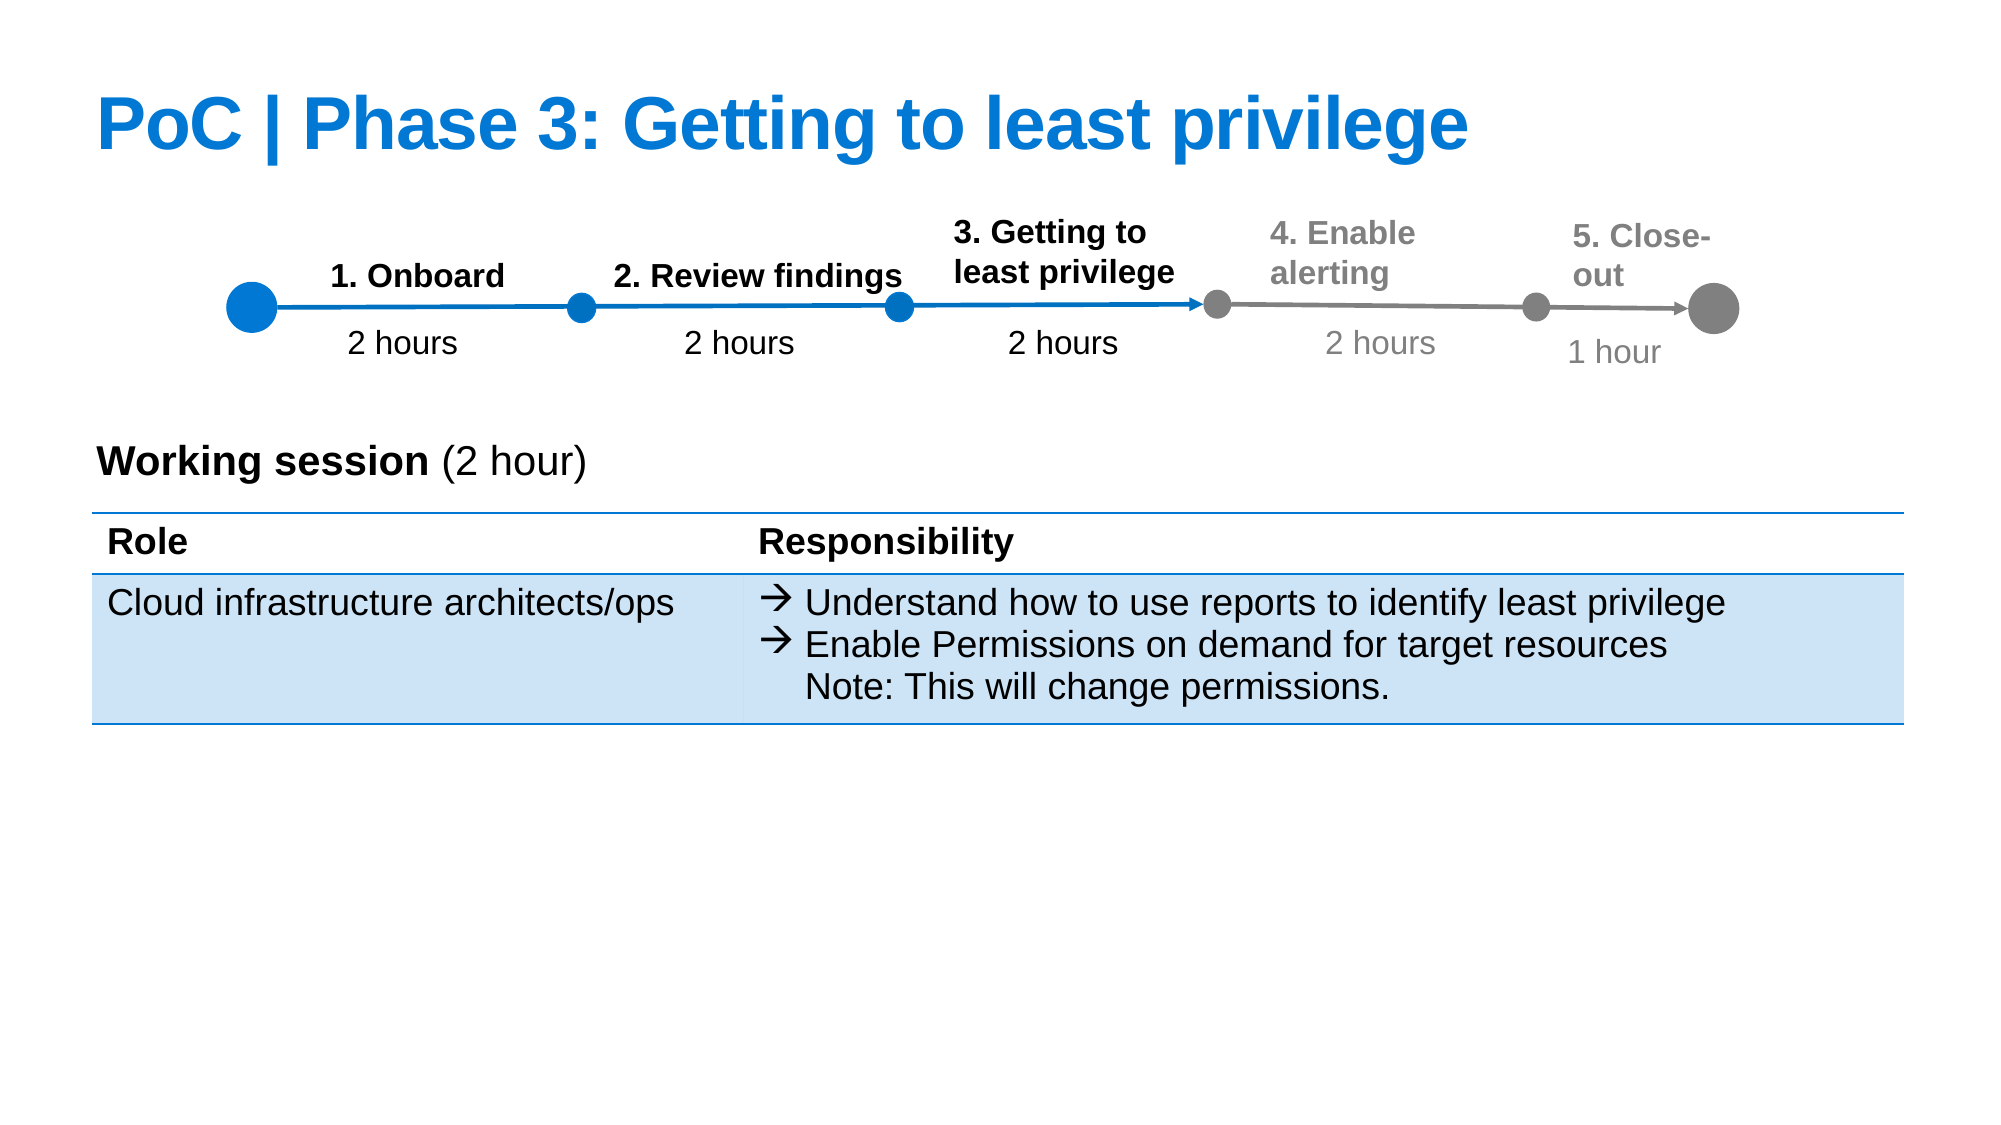

# PoC | Phase 3: Getting to least privilege
3. Getting to least privilege
4. Enable alerting
5. Close-out
1. Onboard
2. Review findings

2 hours
2 hours
2 hours
2 hours
1 hour
Working session (2 hour)
| Role | Responsibility |
| --- | --- |
| Cloud infrastructure architects/ops | Understand how to use reports to identify least privilege Enable Permissions on demand for target resources Note: This will change permissions. |